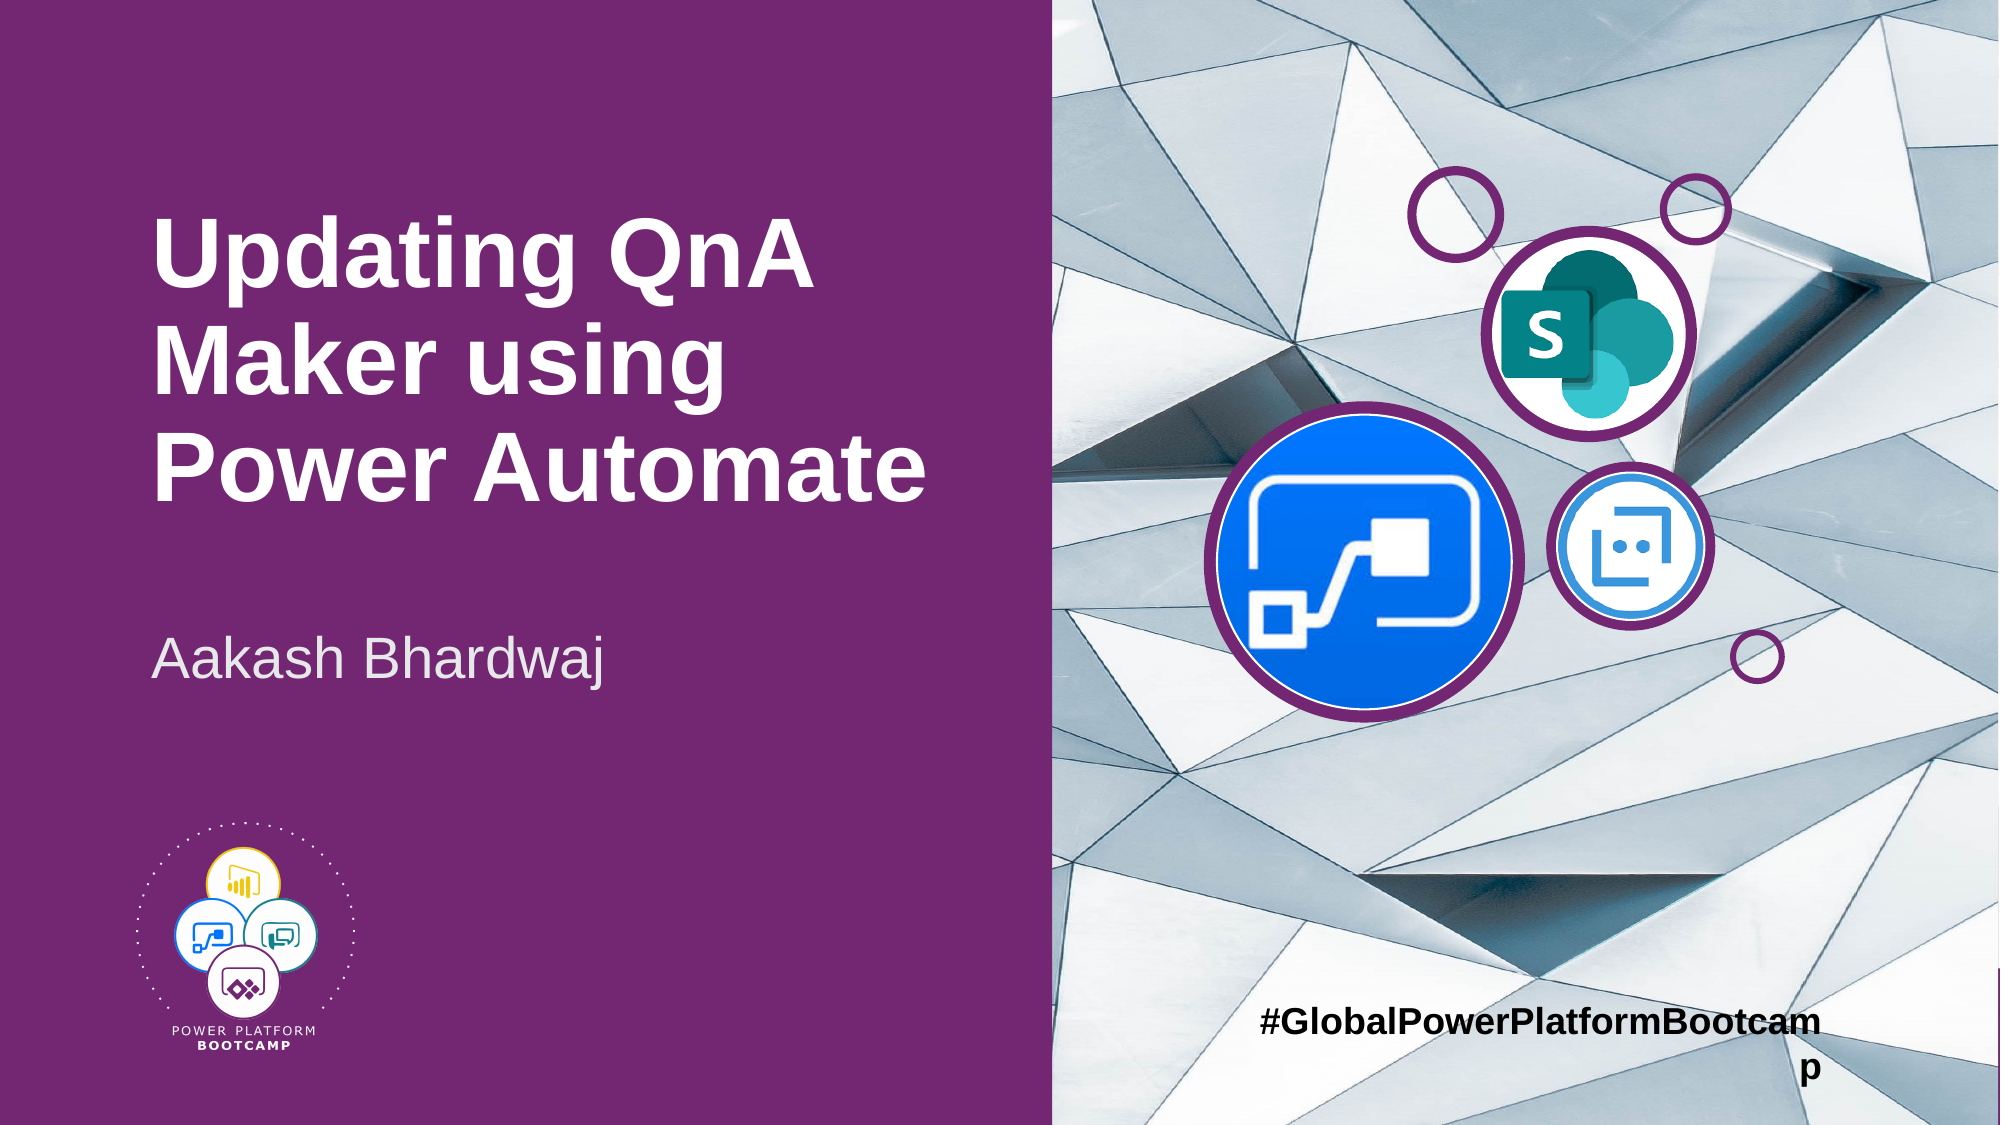

# Updating QnA Maker using Power Automate
Aakash Bhardwaj